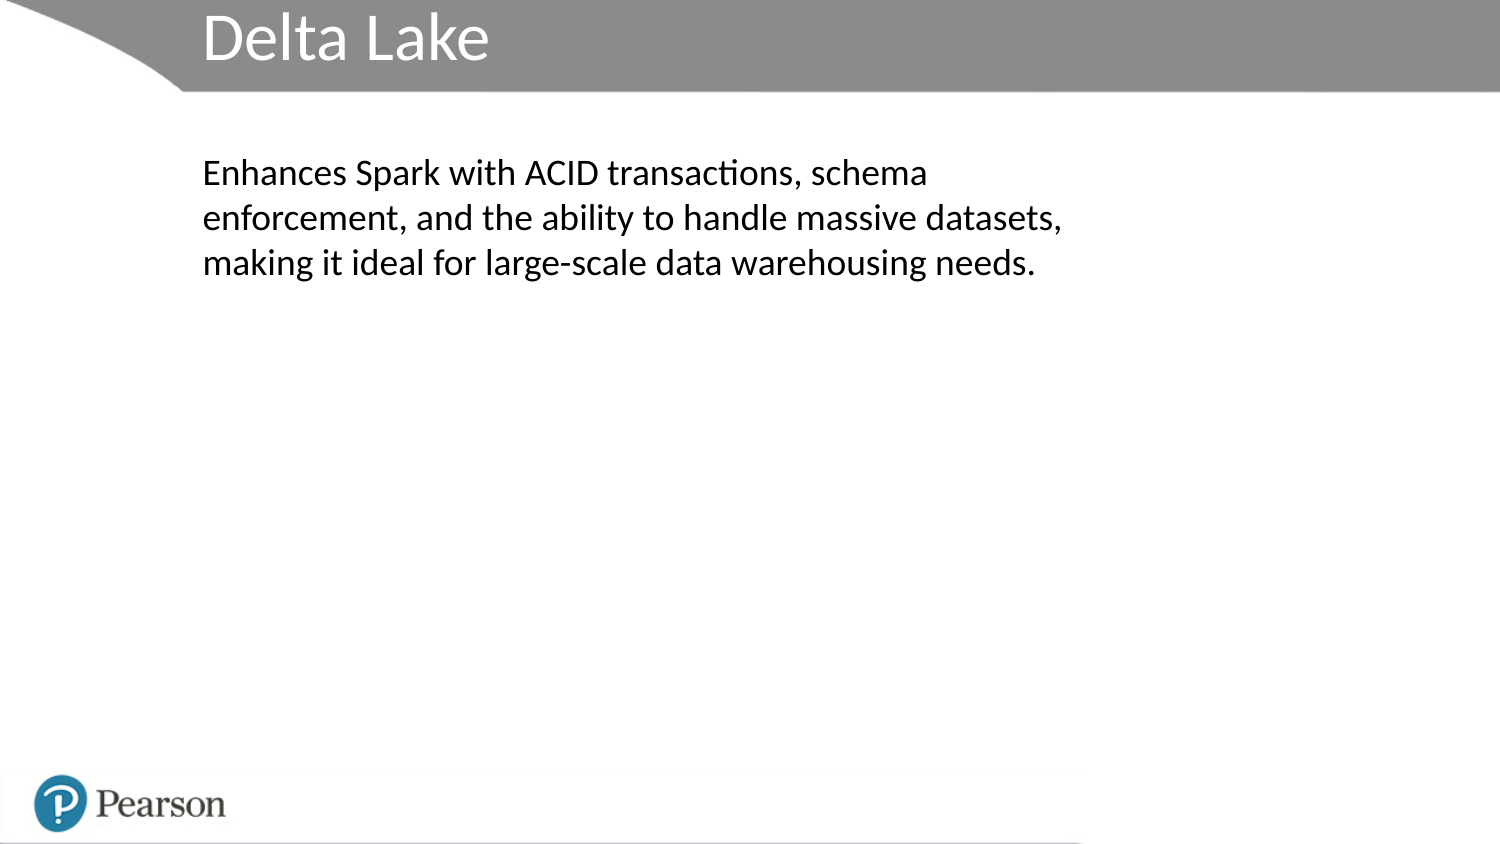

# Delta Lake
Enhances Spark with ACID transactions, schema enforcement, and the ability to handle massive datasets, making it ideal for large-scale data warehousing needs.